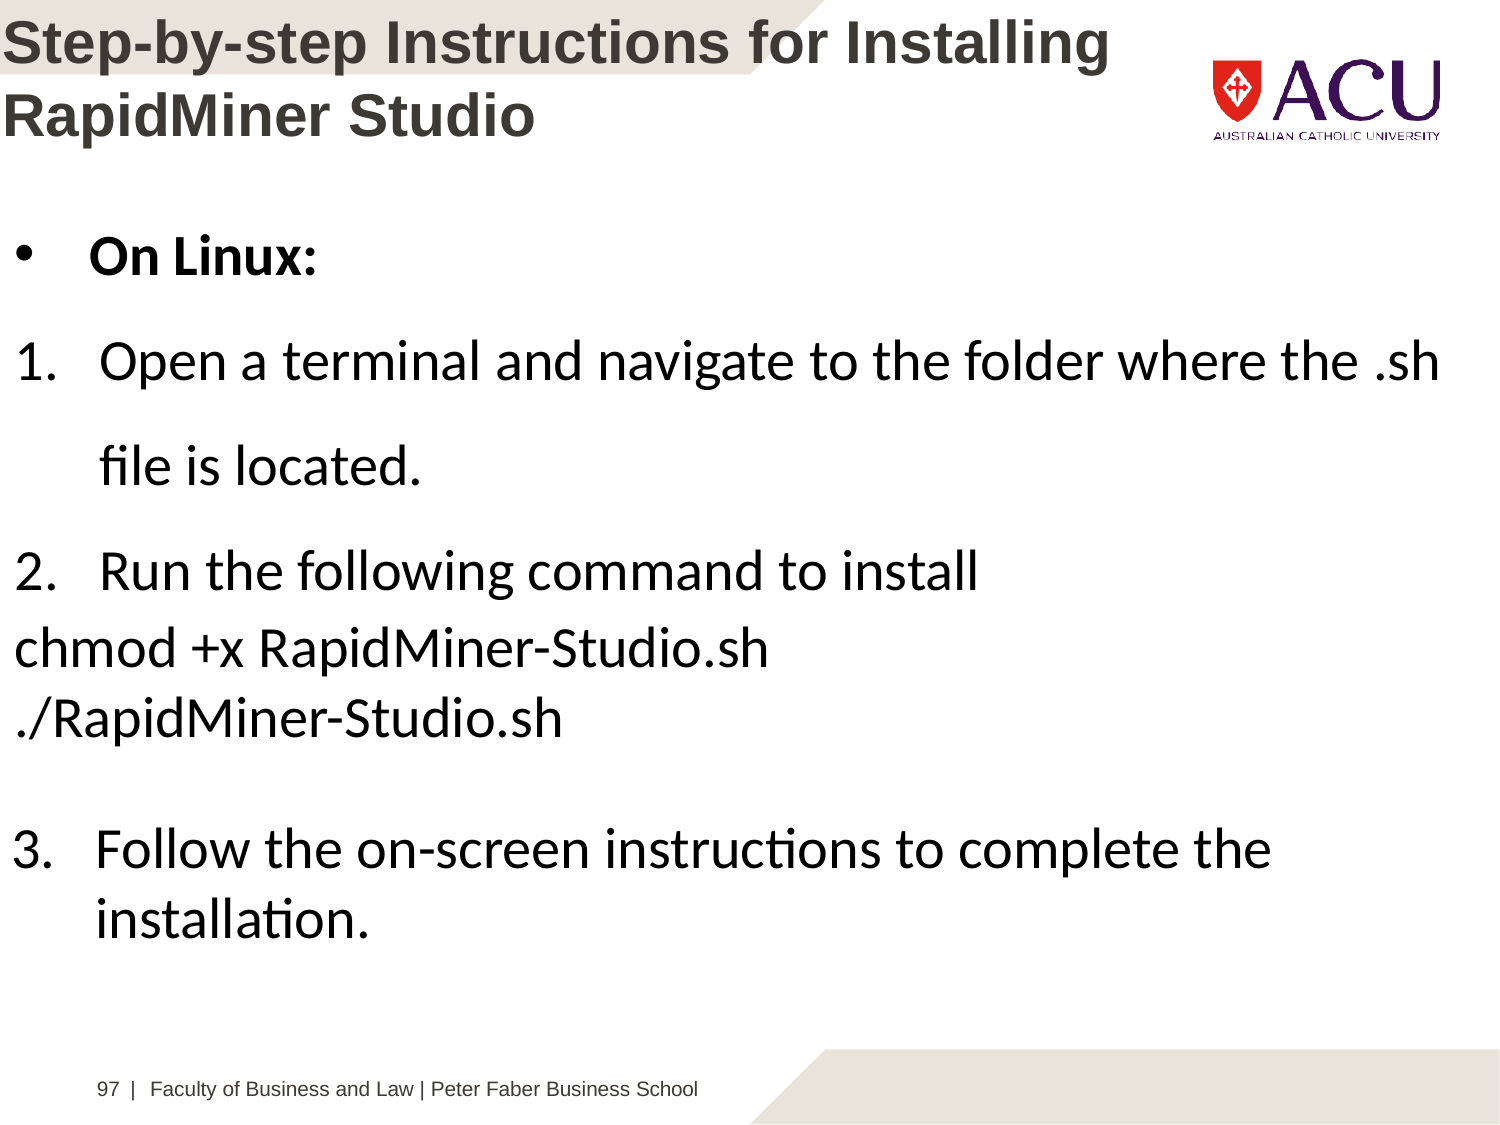

# Step-by-step Instructions for Installing RapidMiner Studio
On Linux:
Open a terminal and navigate to the folder where the .sh file is located.
Run the following command to install
chmod +x RapidMiner-Studio.sh
./RapidMiner-Studio.sh
Follow the on-screen instructions to complete the installation.
97 | Faculty of Business and Law | Peter Faber Business School